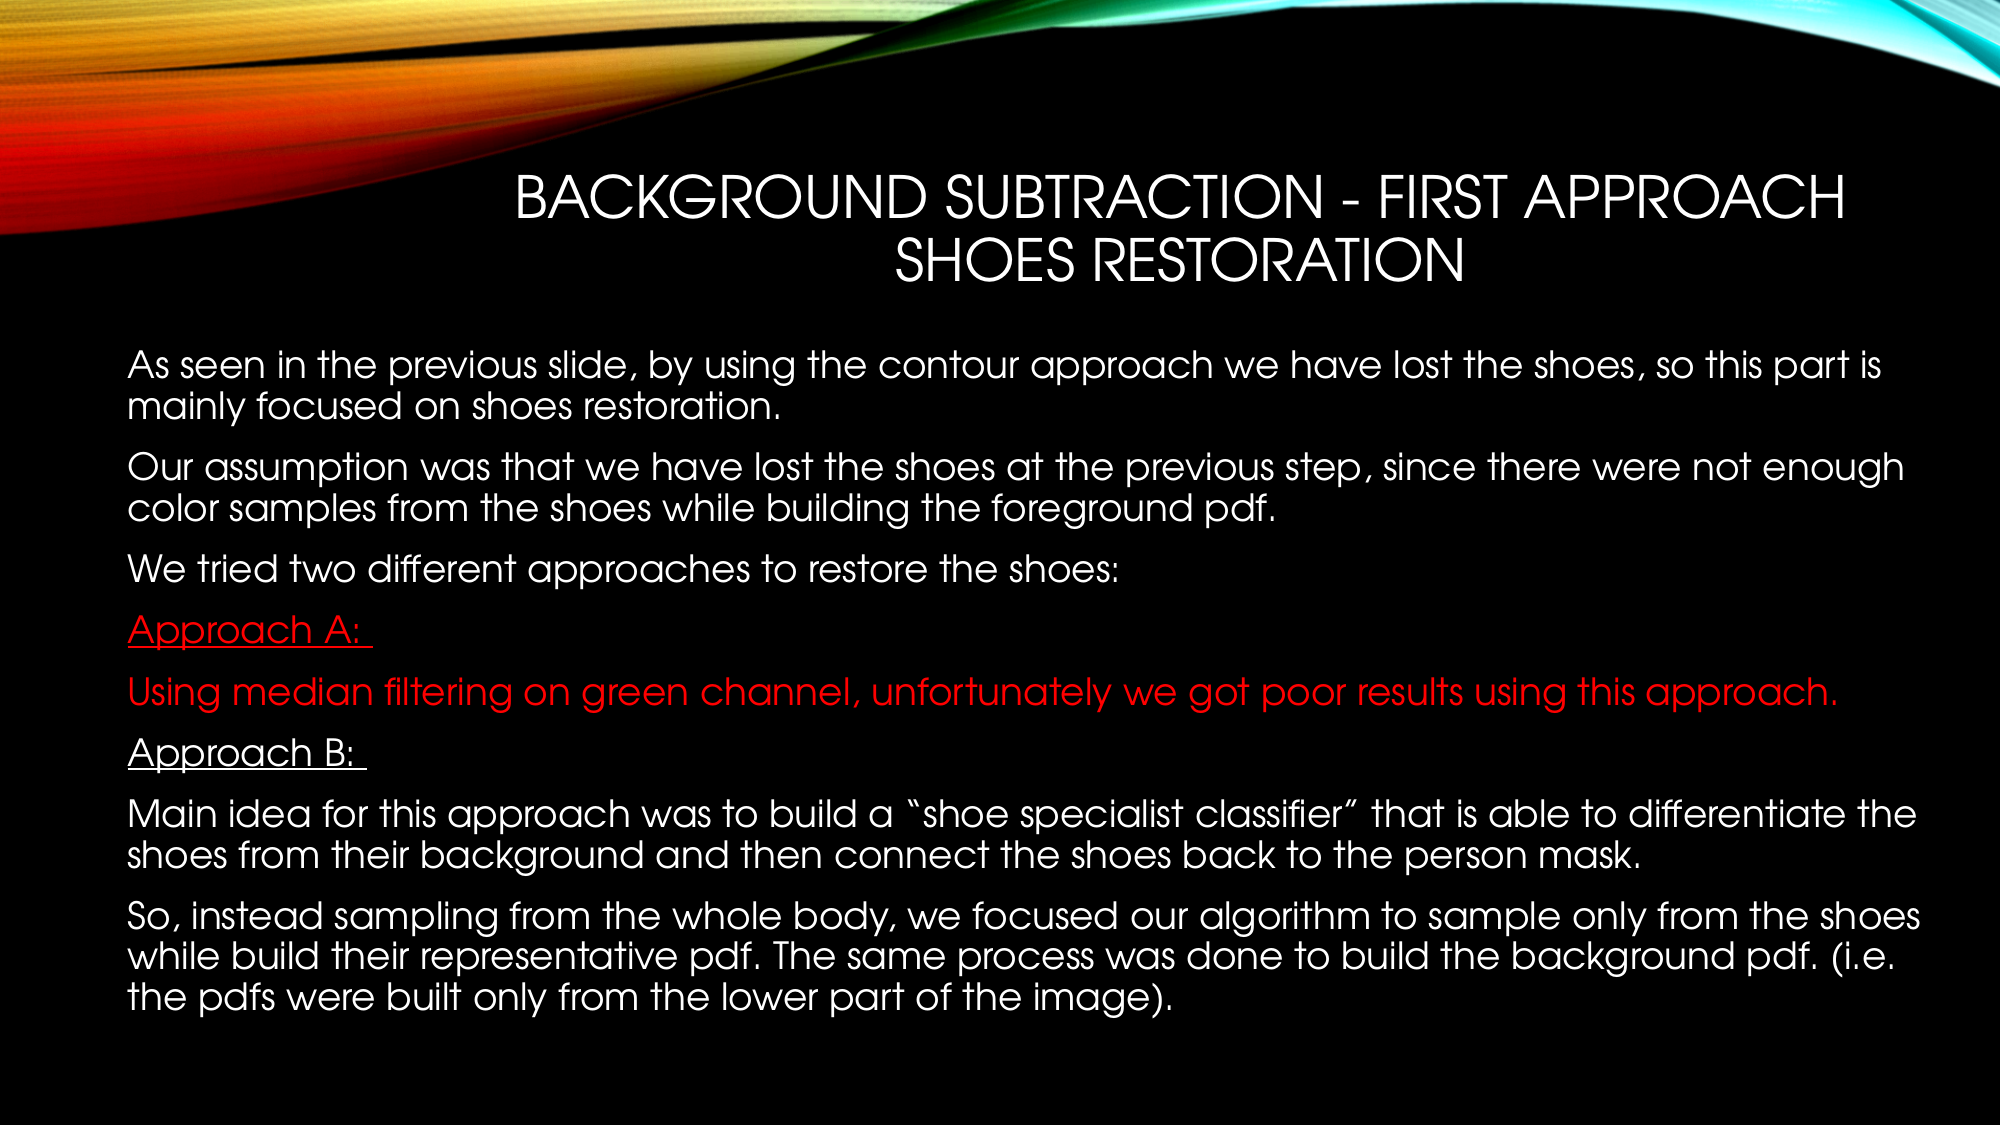

# BACKGROUND subtraction - first approach shoes RESTORATION
As seen in the previous slide, by using the contour approach we have lost the shoes, so this part is mainly focused on shoes restoration.
Our assumption was that we have lost the shoes at the previous step, since there were not enough color samples from the shoes while building the foreground pdf.
We tried two different approaches to restore the shoes:
Approach A:
Using median filtering on green channel, unfortunately we got poor results using this approach.
Approach B:
Main idea for this approach was to build a “shoe specialist classifier” that is able to differentiate the shoes from their background and then connect the shoes back to the person mask.
So, instead sampling from the whole body, we focused our algorithm to sample only from the shoes while build their representative pdf. The same process was done to build the background pdf. (i.e. the pdfs were built only from the lower part of the image).